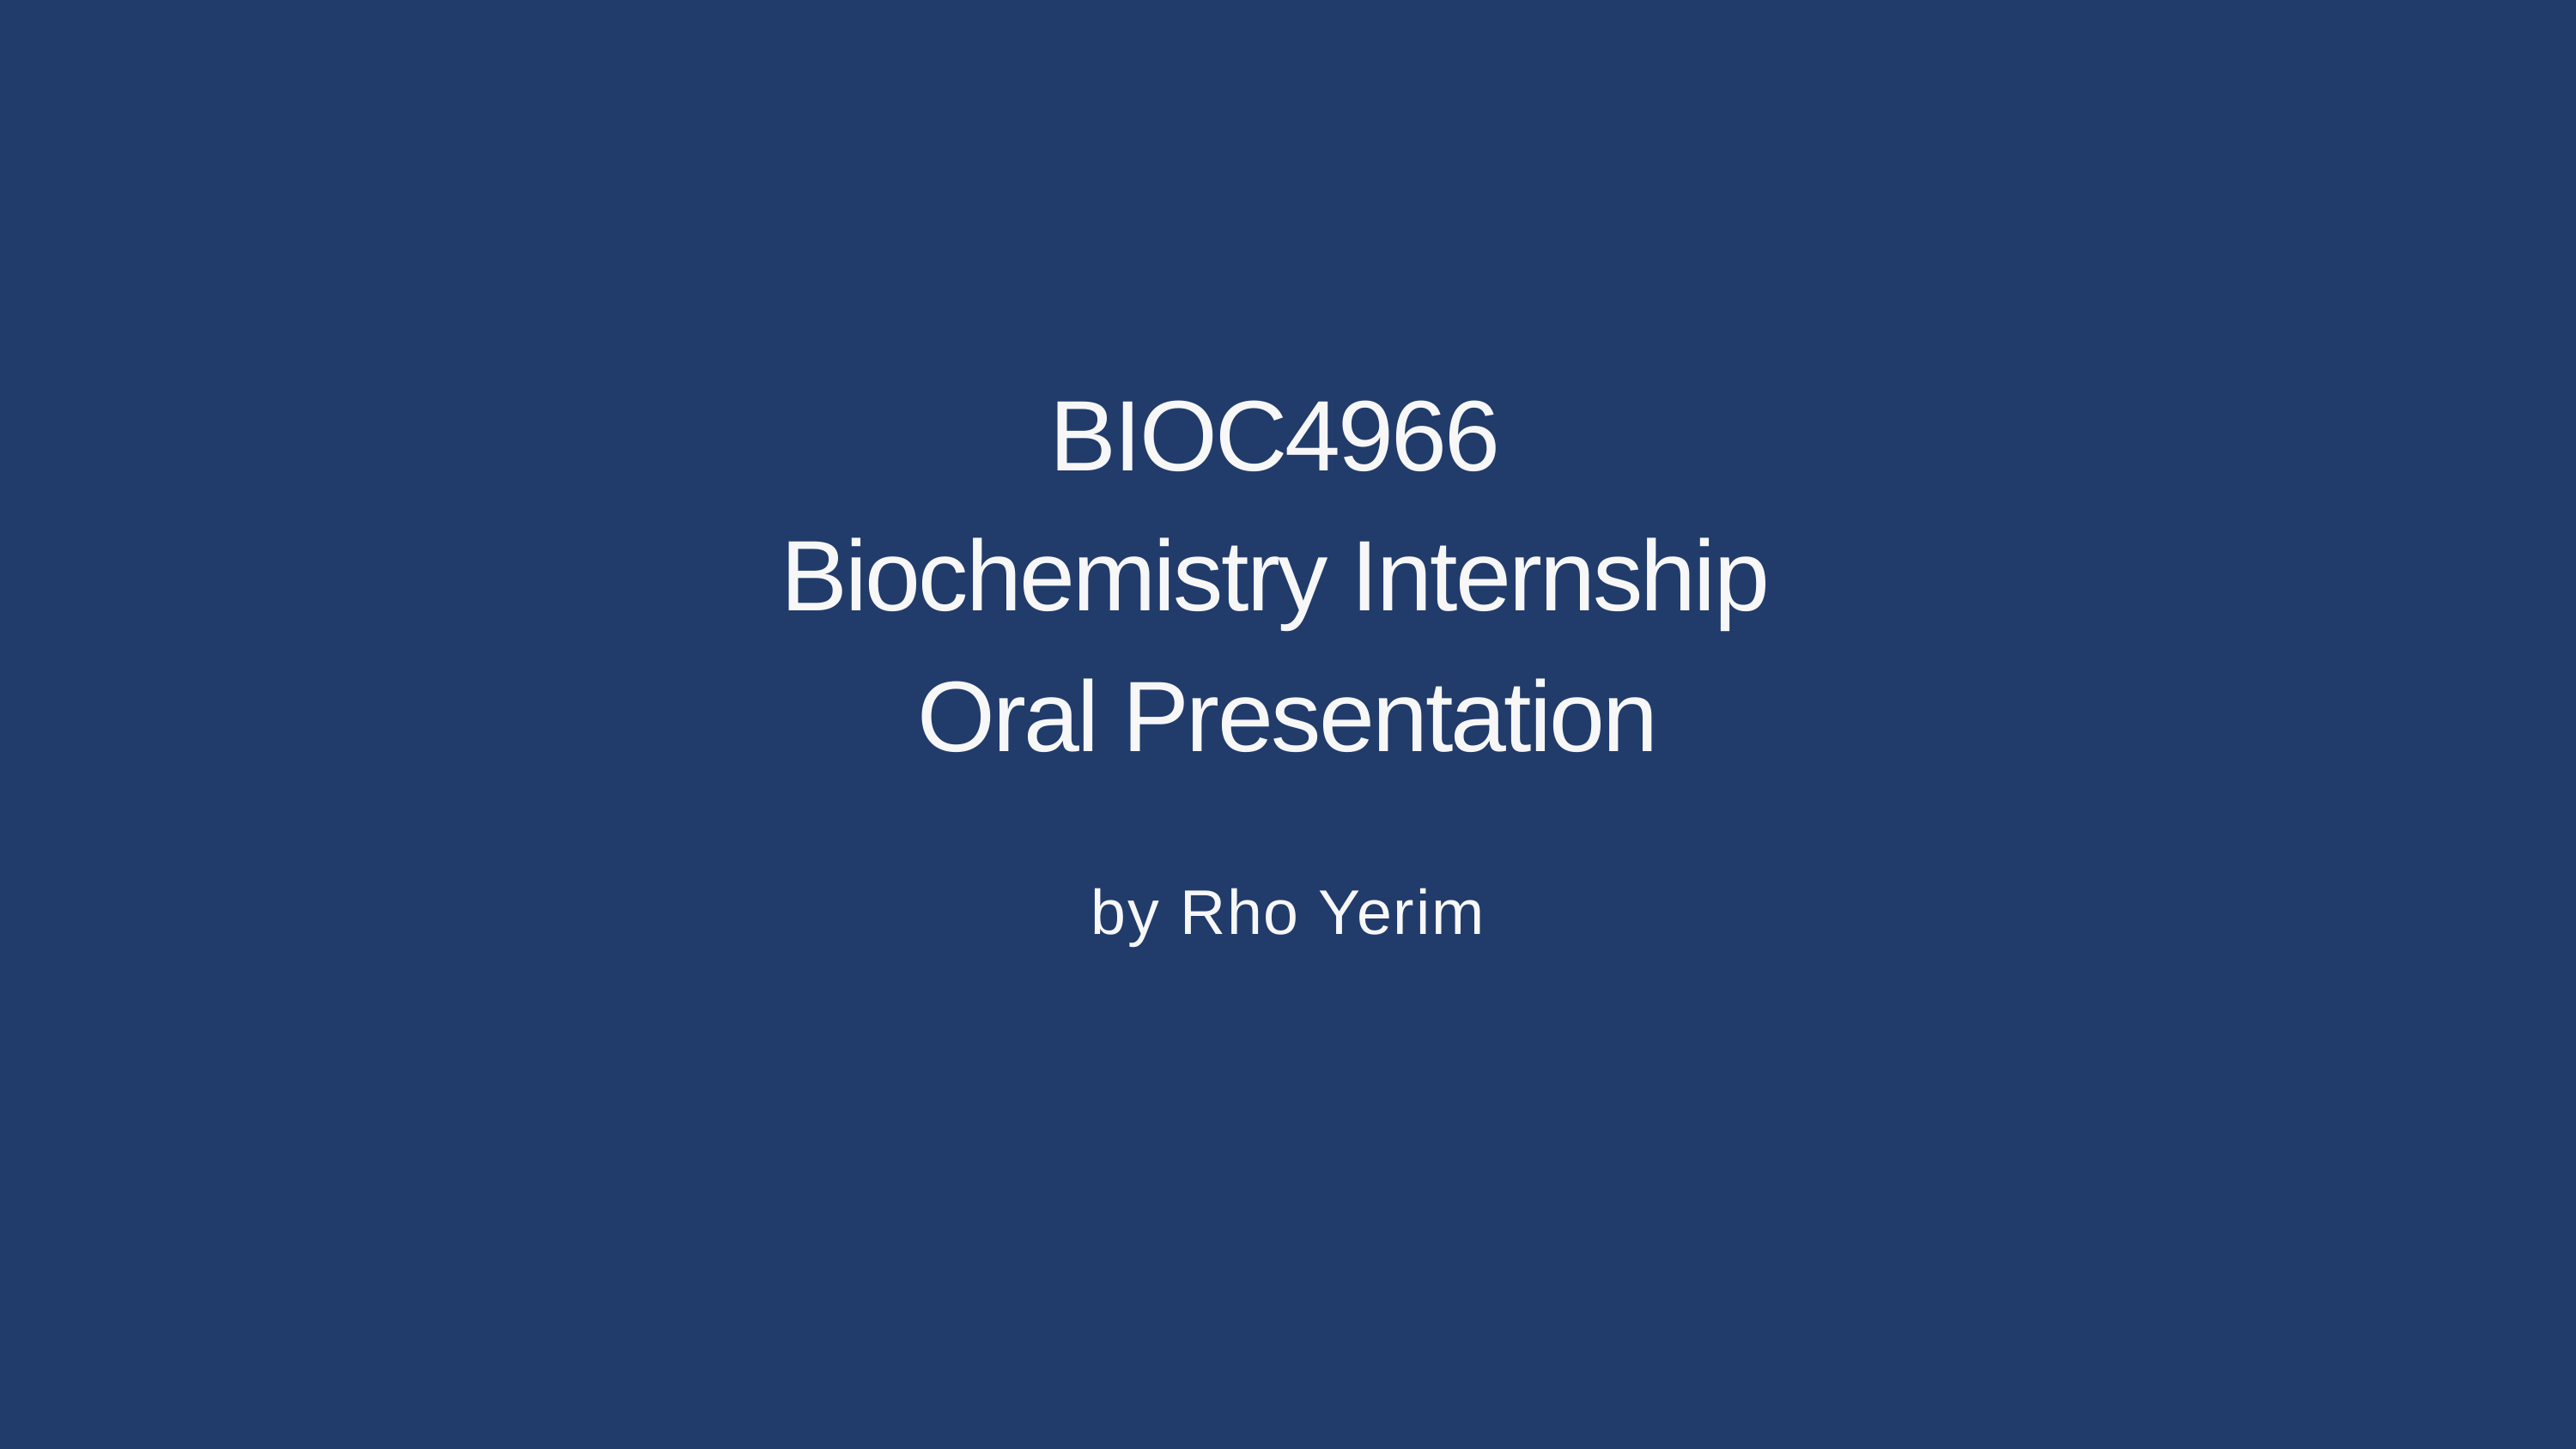

BIOC4966
Biochemistry Internship
Oral Presentation
by Rho Yerim